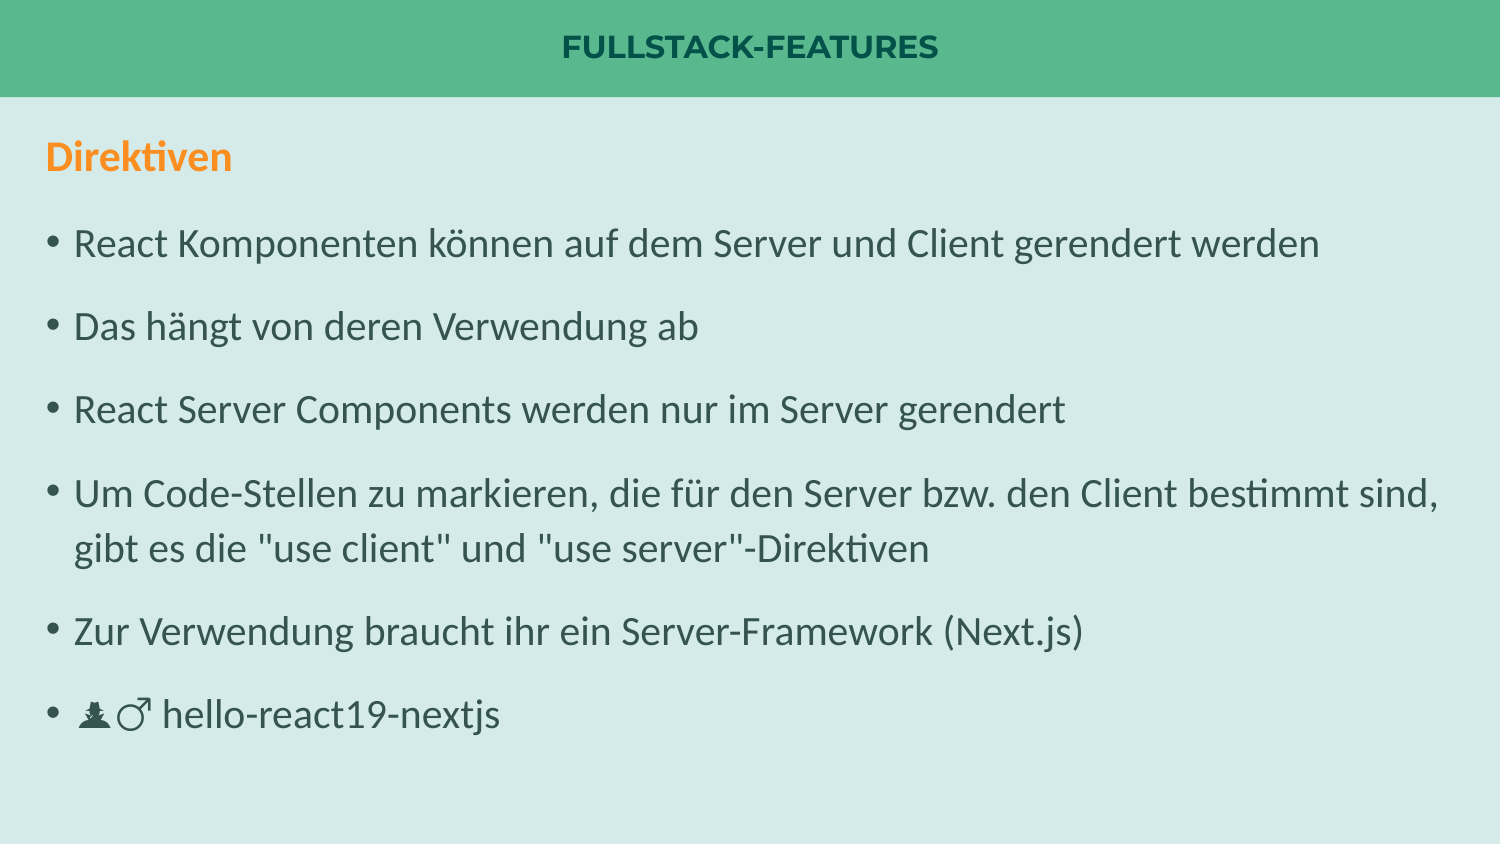

# Fullstack-Features
Direktiven
React Komponenten können auf dem Server und Client gerendert werden
Das hängt von deren Verwendung ab
React Server Components werden nur im Server gerendert
Um Code-Stellen zu markieren, die für den Server bzw. den Client bestimmt sind, gibt es die "use client" und "use server"-Direktiven
Zur Verwendung braucht ihr ein Server-Framework (Next.js)
🕵️‍♂️ hello-react19-nextjs